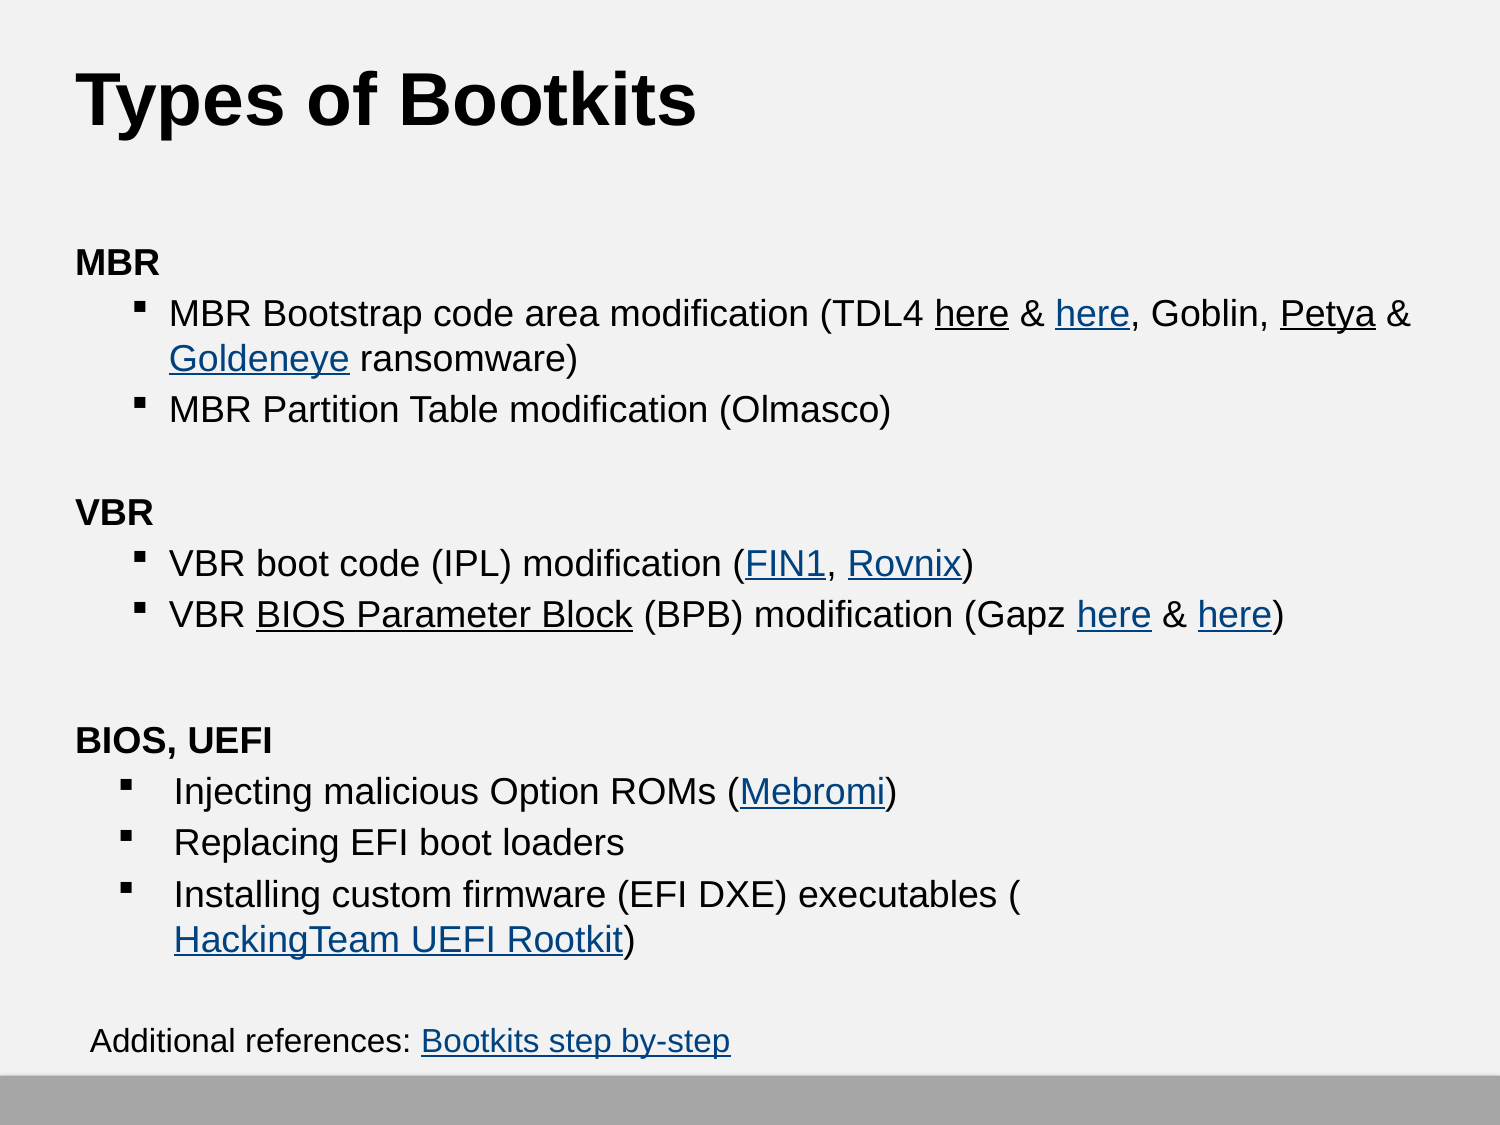

# Types of Bootkits
MBR
MBR Bootstrap code area modification (TDL4 here & here, Goblin, Petya & Goldeneye ransomware)
MBR Partition Table modification (Olmasco)

VBR
VBR boot code (IPL) modification (FIN1, Rovnix)
VBR BIOS Parameter Block (BPB) modification (Gapz here & here)

BIOS, UEFI
Injecting malicious Option ROMs (Mebromi)
Replacing EFI boot loaders
Installing custom firmware (EFI DXE) executables (HackingTeam UEFI Rootkit)
Additional references: Bootkits step by-step